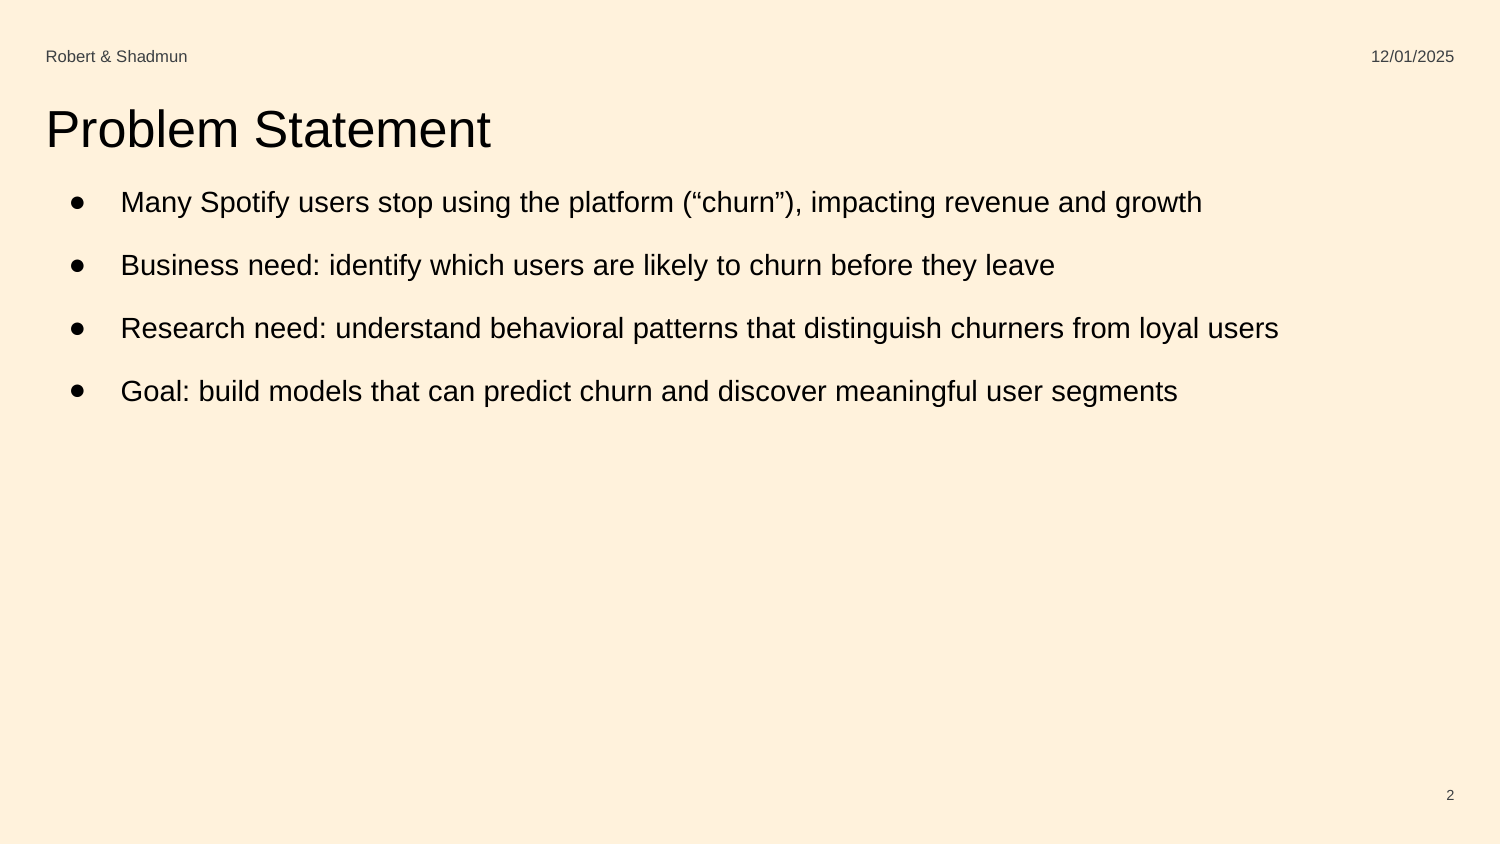

Robert & Shadmun
12/01/2025
# Problem Statement
Many Spotify users stop using the platform (“churn”), impacting revenue and growth

Business need: identify which users are likely to churn before they leave

Research need: understand behavioral patterns that distinguish churners from loyal users

Goal: build models that can predict churn and discover meaningful user segments
2